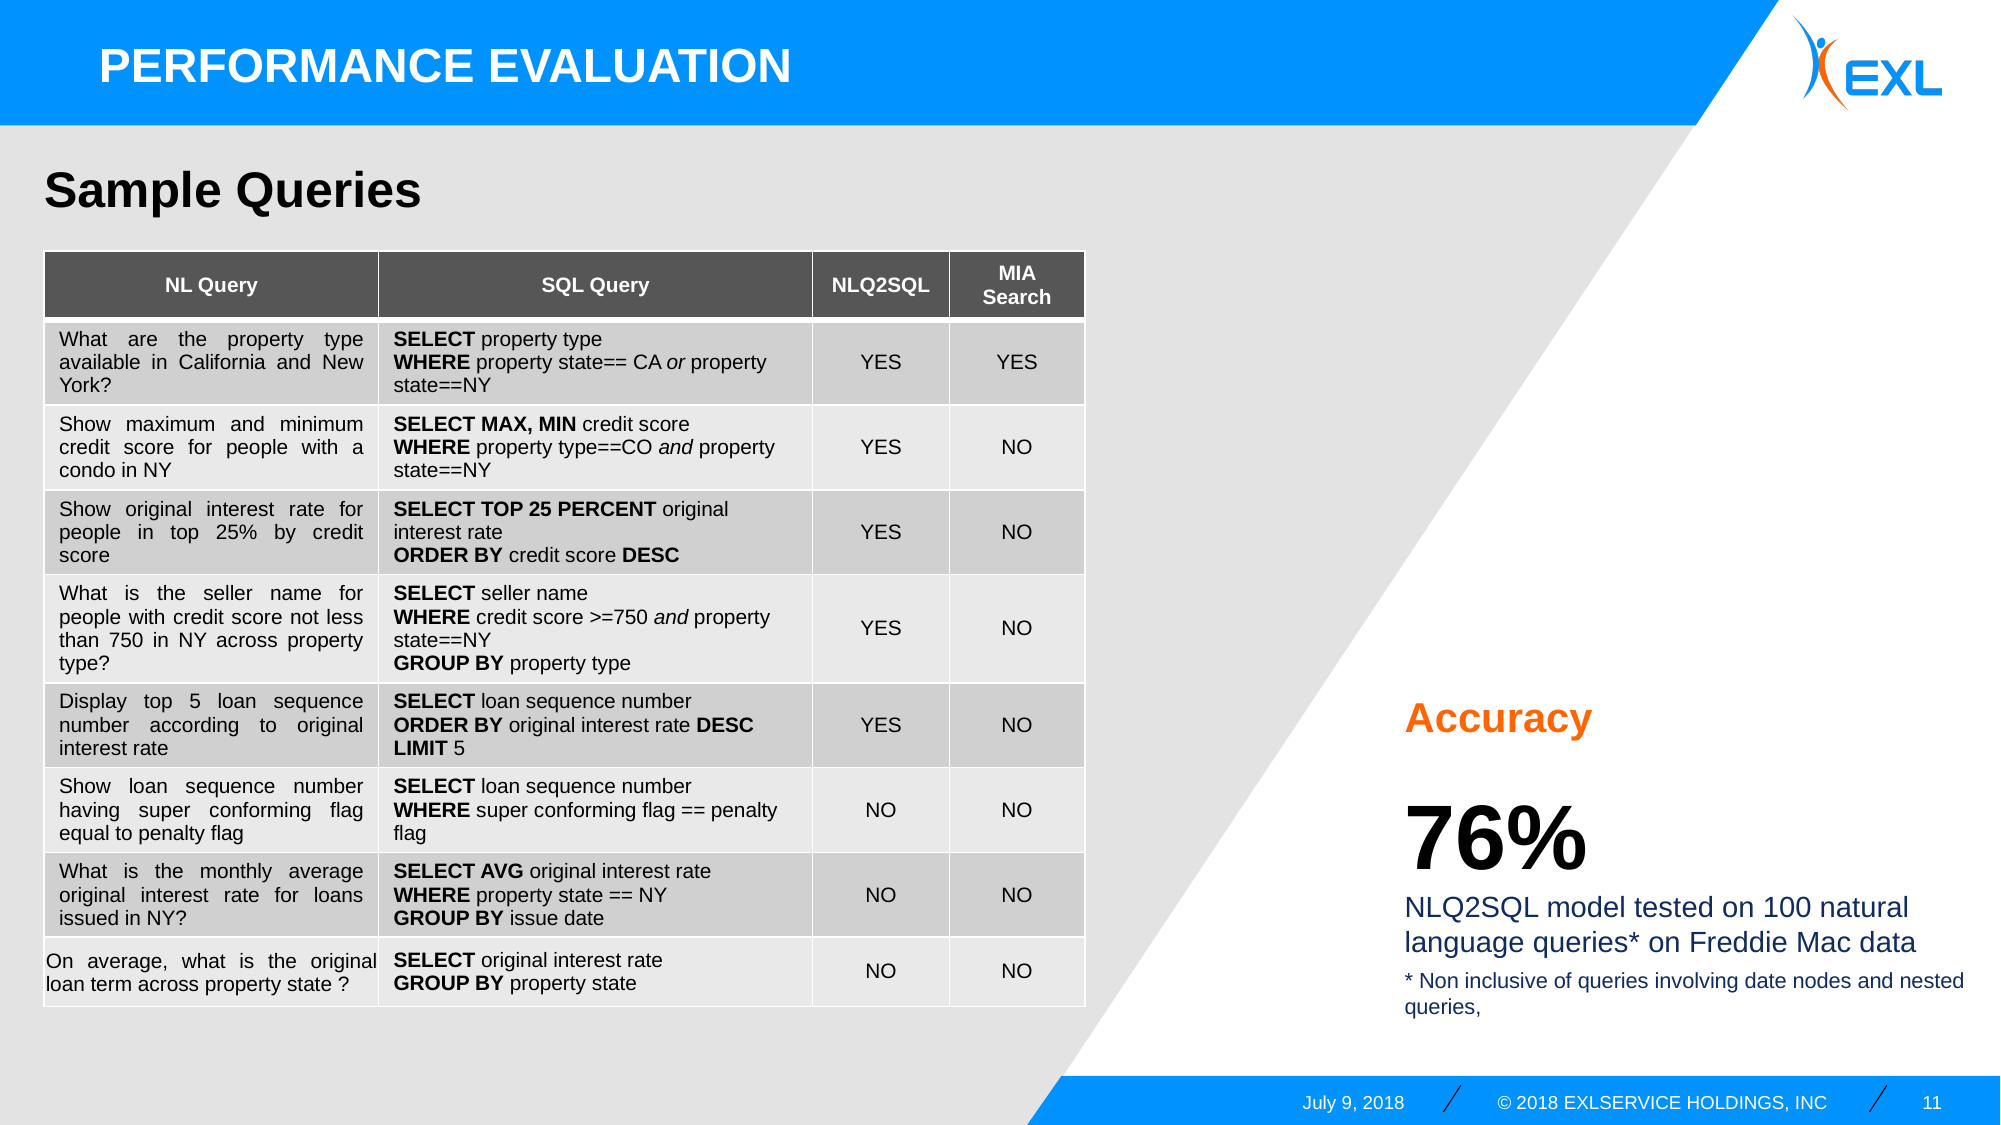

Performance EVALUATION
# Sample Queries
| NL Query | SQL Query | NLQ2SQL | MIA Search |
| --- | --- | --- | --- |
| What are the property type available in California and New York? | SELECT property type WHERE property state== CA or property state==NY | YES | YES |
| Show maximum and minimum credit score for people with a condo in NY | SELECT MAX, MIN credit score WHERE property type==CO and property state==NY | YES | NO |
| Show original interest rate for people in top 25% by credit score | SELECT TOP 25 PERCENT original interest rate ORDER BY credit score DESC | YES | NO |
| What is the seller name for people with credit score not less than 750 in NY across property type? | SELECT seller name WHERE credit score >=750 and property state==NY GROUP BY property type | YES | NO |
| Display top 5 loan sequence number according to original interest rate | SELECT loan sequence number ORDER BY original interest rate DESC LIMIT 5 | YES | NO |
| Show loan sequence number having super conforming flag equal to penalty flag | SELECT loan sequence number WHERE super conforming flag == penalty flag | NO | NO |
| What is the monthly average original interest rate for loans issued in NY? | SELECT AVG original interest rate WHERE property state == NY GROUP BY issue date | NO | NO |
| On average, what is the original loan term across property state ? | SELECT original interest rate GROUP BY property state | NO | NO |
Accuracy
76%
NLQ2SQL model tested on 100 natural language queries* on Freddie Mac data
* Non inclusive of queries involving date nodes and nested queries,